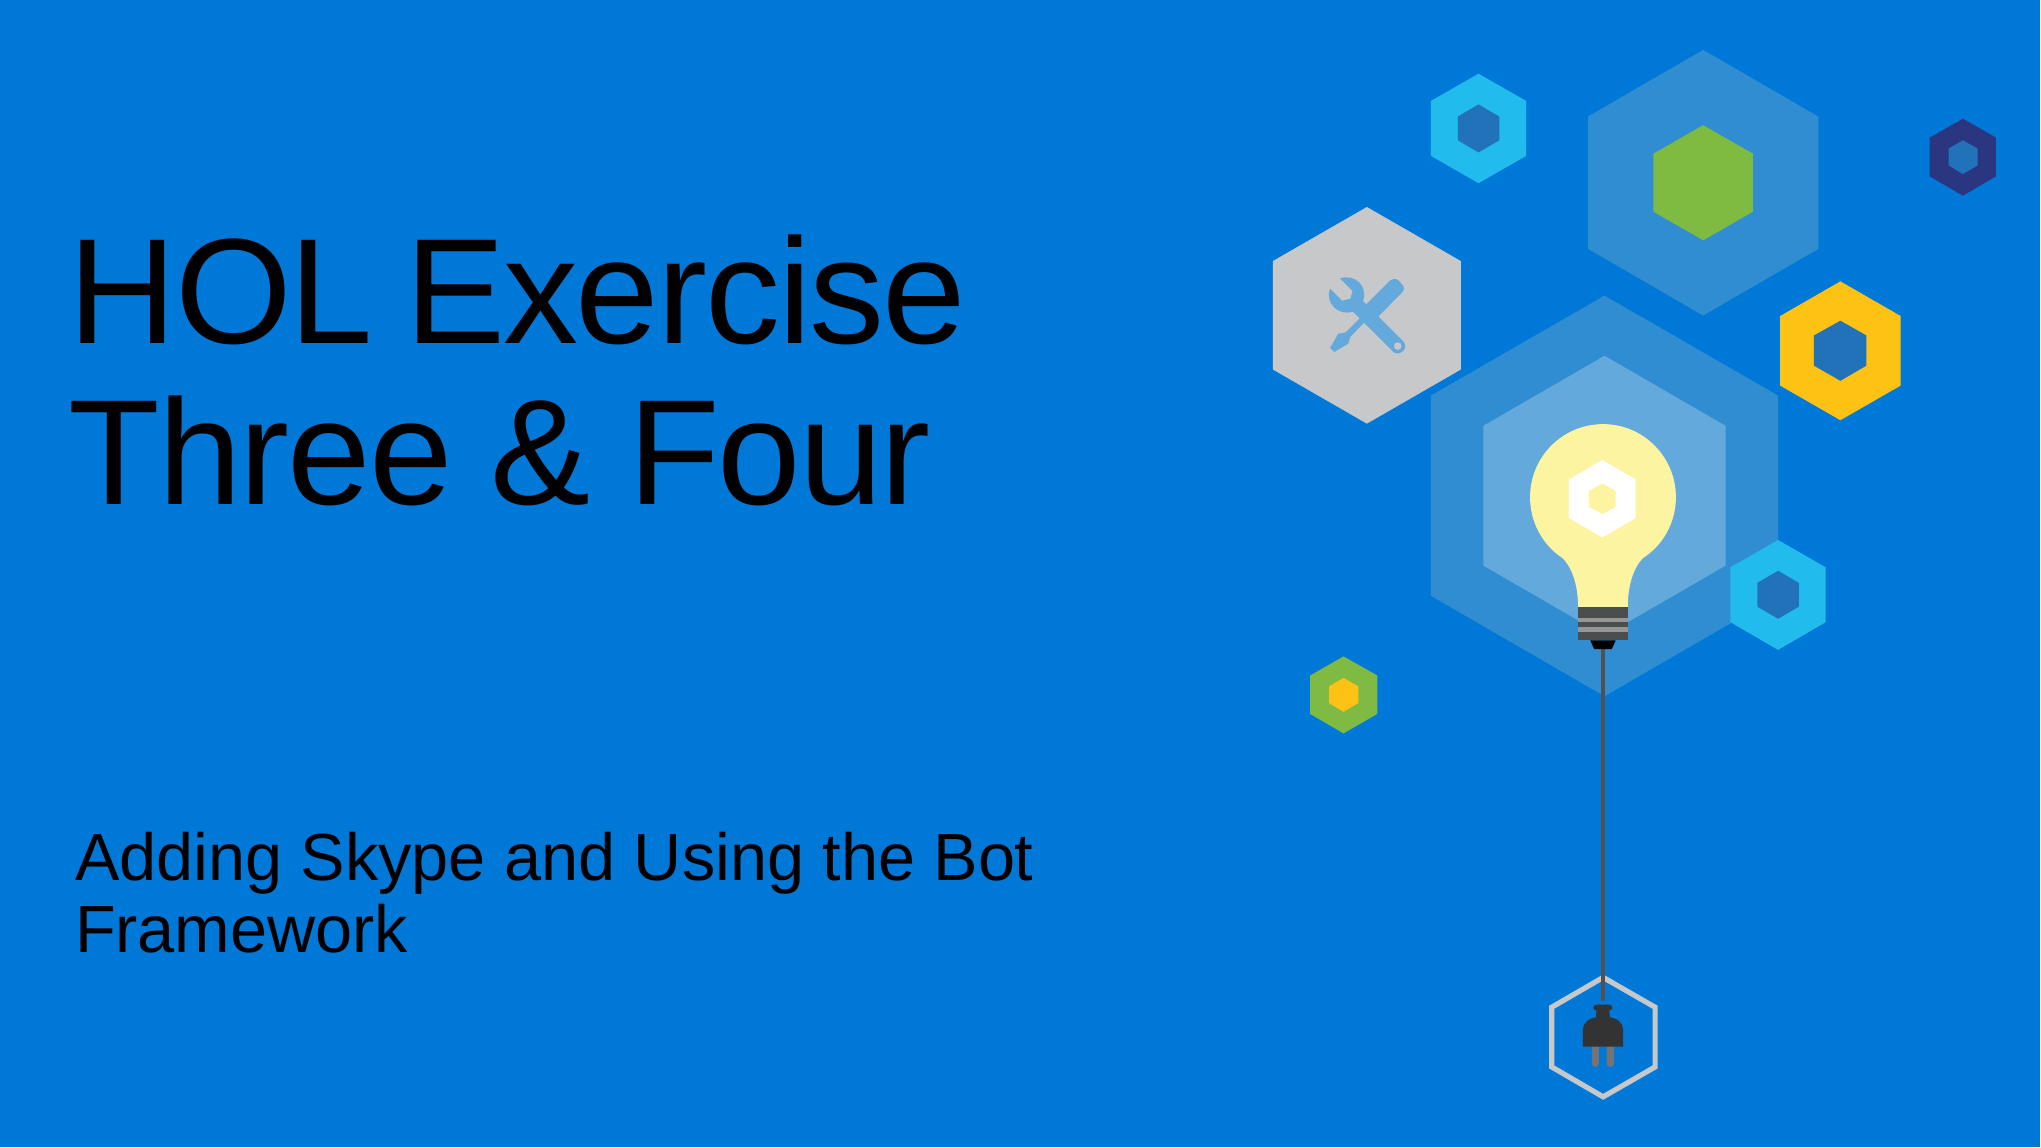

# HOL Exercise Three & Four
Adding Skype and Using the Bot Framework